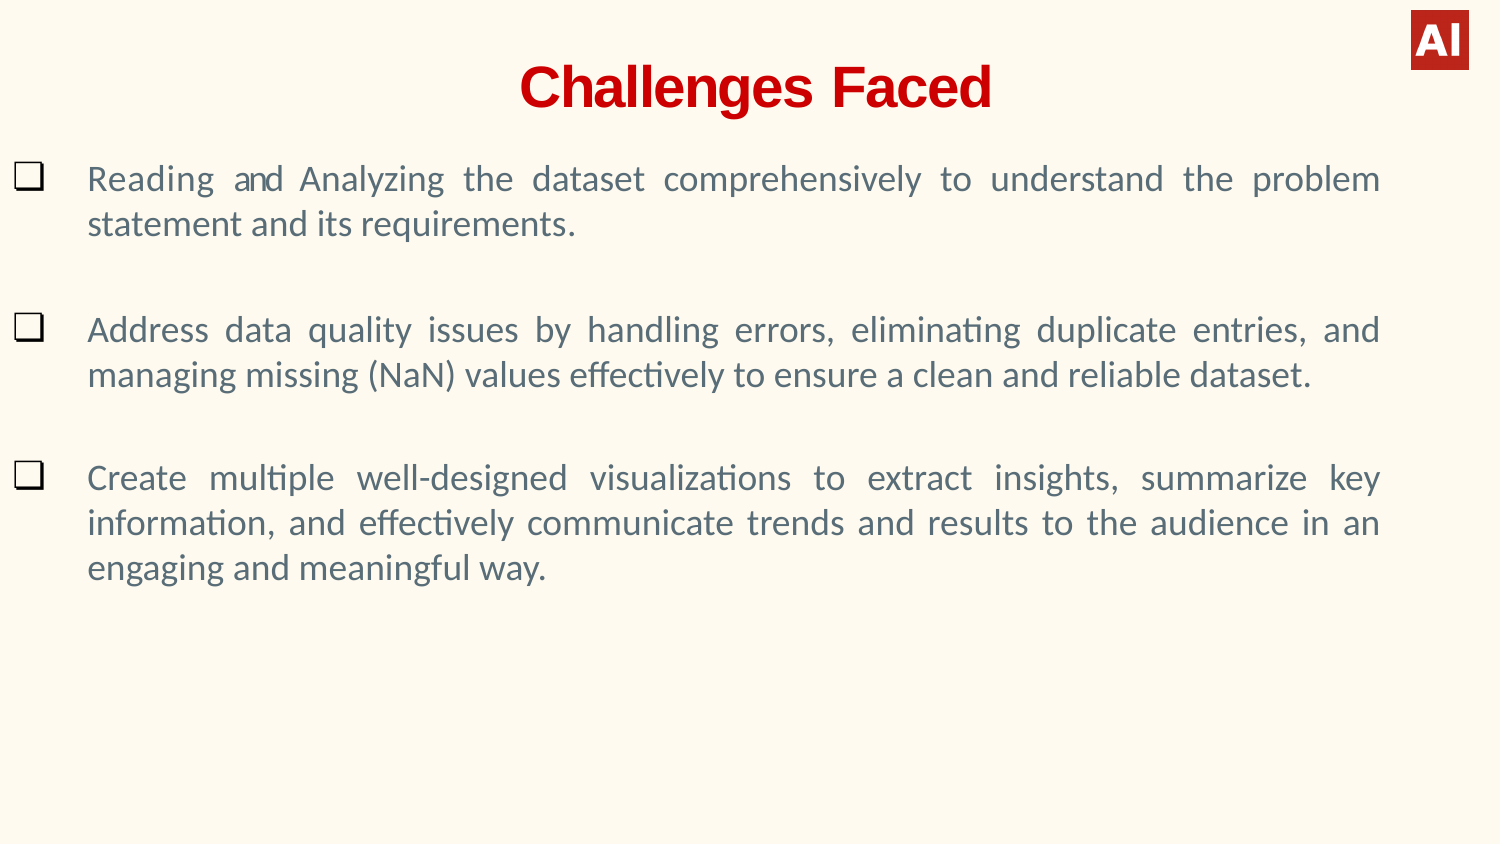

Challenges Faced
# Challenges Faced
Reading and Analyzing the dataset comprehensively to understand the problem statement and its requirements.

Address data quality issues by handling errors, eliminating duplicate entries, and managing missing (NaN) values effectively to ensure a clean and reliable dataset.

Create multiple well-designed visualizations to extract insights, summarize key information, and effectively communicate trends and results to the audience in an engaging and meaningful way.